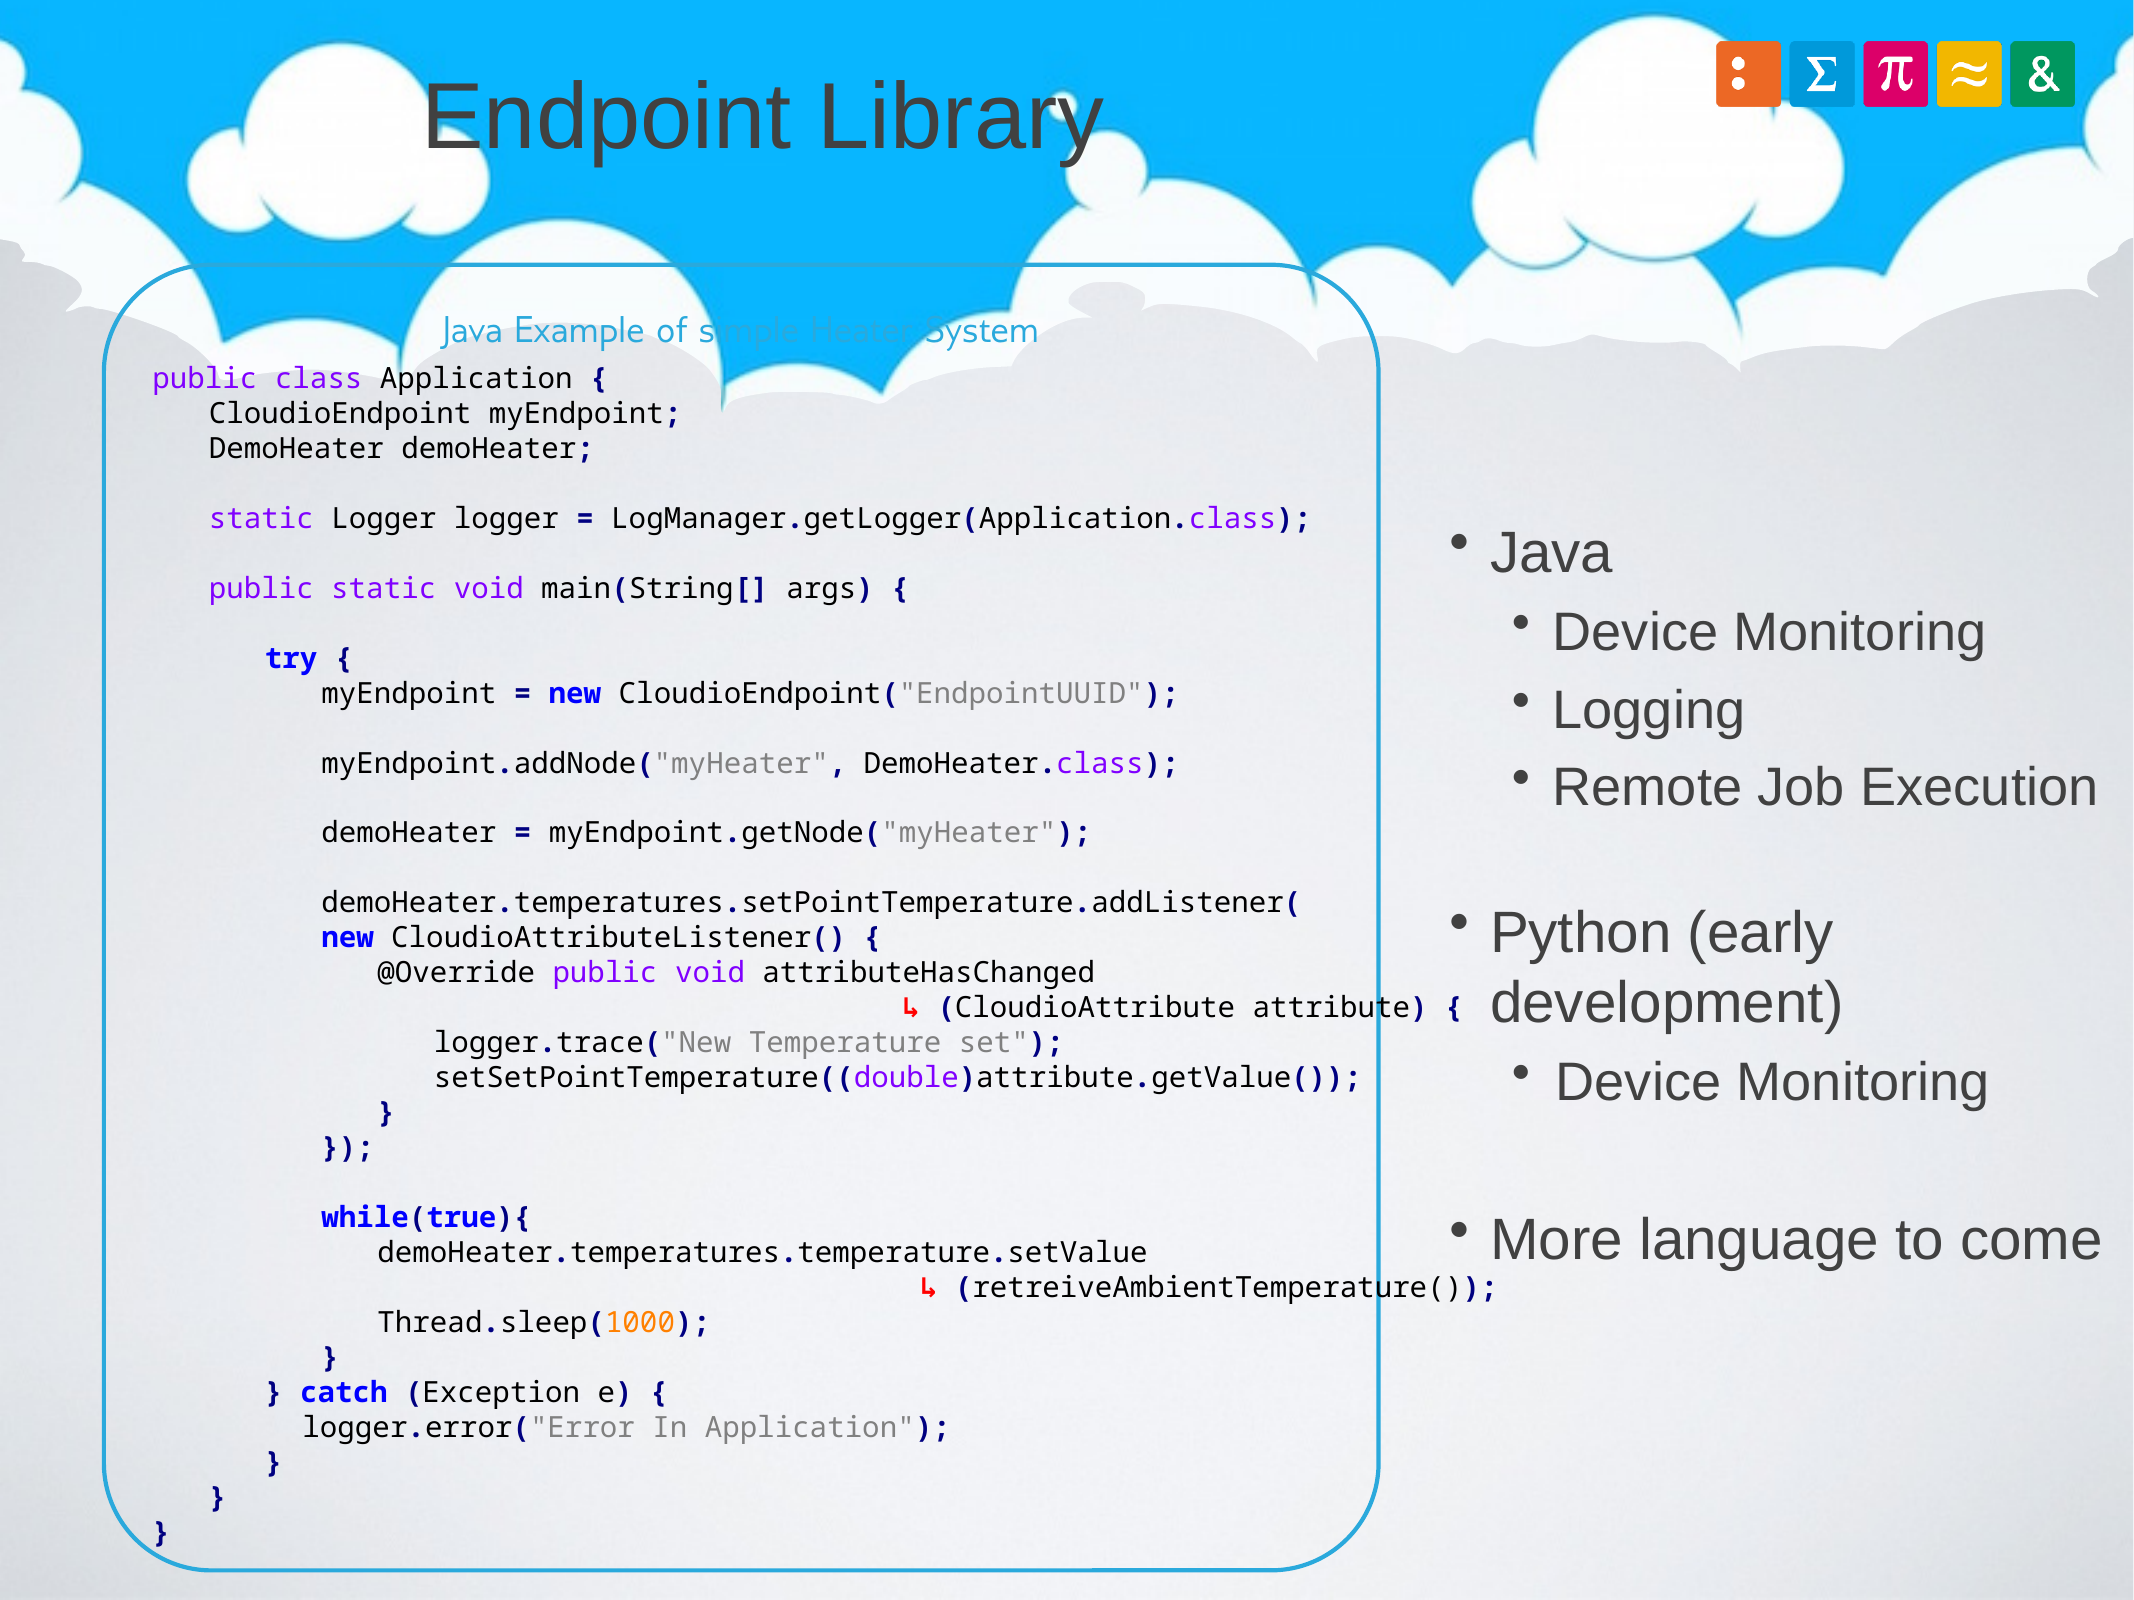

# Endpoint Library
Java Example of simple Heater System
Java
Device Monitoring
Logging
Remote Job Execution
Python (early development)
Device Monitoring

More language to come
public class Application {
CloudioEndpoint myEndpoint;
DemoHeater demoHeater;

static Logger logger = LogManager.getLogger(Application.class);

public static void main(String[] args) {

try {
myEndpoint = new CloudioEndpoint("EndpointUUID");

myEndpoint.addNode("myHeater", DemoHeater.class);

demoHeater = myEndpoint.getNode("myHeater");

demoHeater.temperatures.setPointTemperature.addListener(
new CloudioAttributeListener() {
@Override public void attributeHasChanged
				↳ (CloudioAttribute attribute) {
logger.trace("New Temperature set");
setSetPointTemperature((double)attribute.getValue());
}
});

while(true){
demoHeater.temperatures.temperature.setValue
				 ↳ (retreiveAmbientTemperature());
Thread.sleep(1000);
}
} catch (Exception e) {
	logger.error("Error In Application");
}
}
}